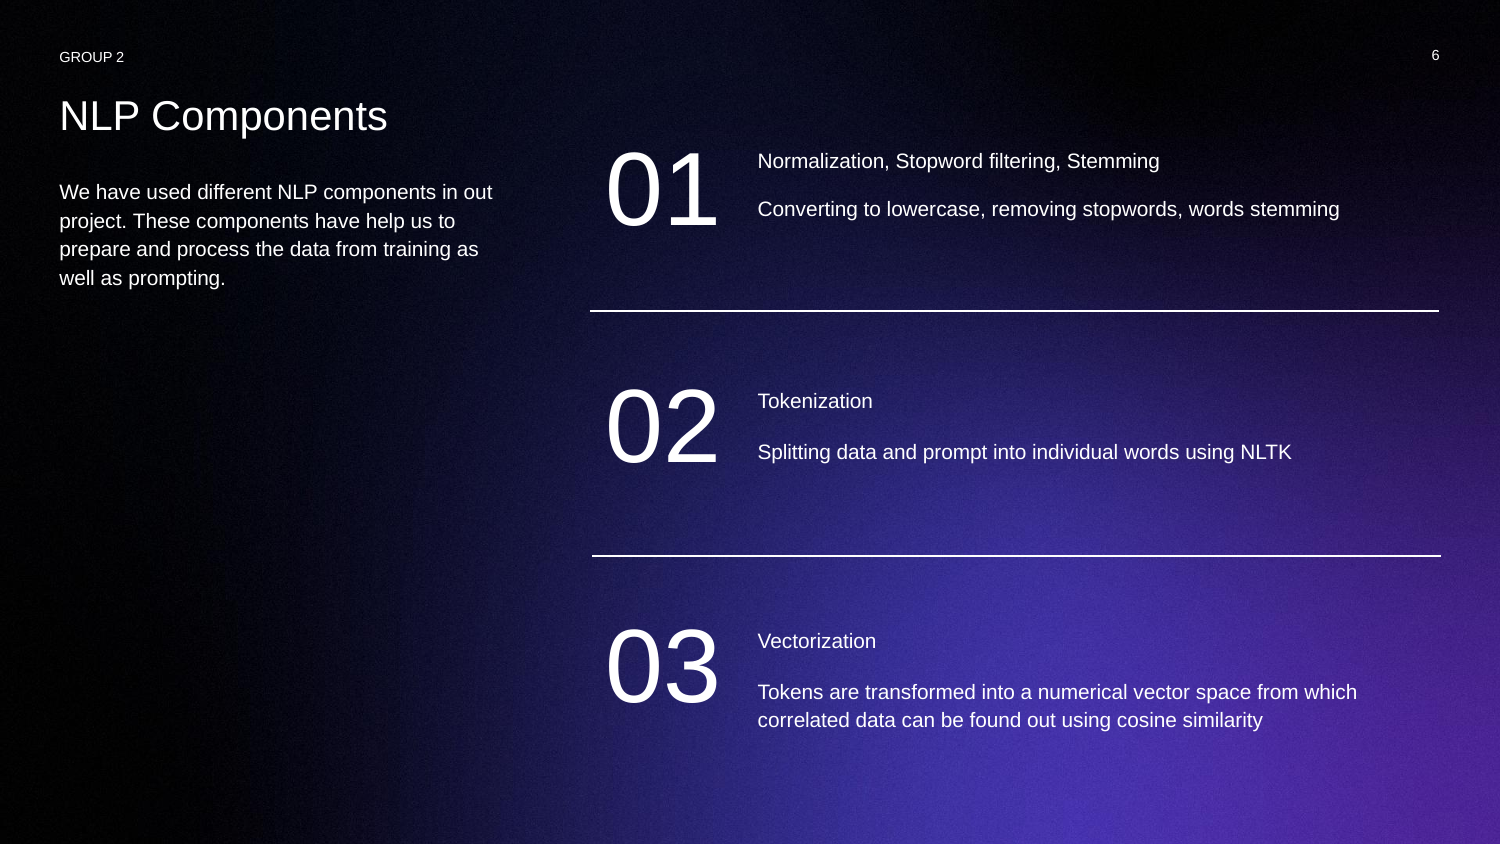

GROUP 2
6
NLP Components
# 01
Normalization, Stopword filtering, Stemming

We have used different NLP components in out project. These components have help us to prepare and process the data from training as well as prompting.
Converting to lowercase, removing stopwords, words stemming
02
Tokenization
Splitting data and prompt into individual words using NLTK
03
Vectorization
Tokens are transformed into a numerical vector space from which correlated data can be found out using cosine similarity